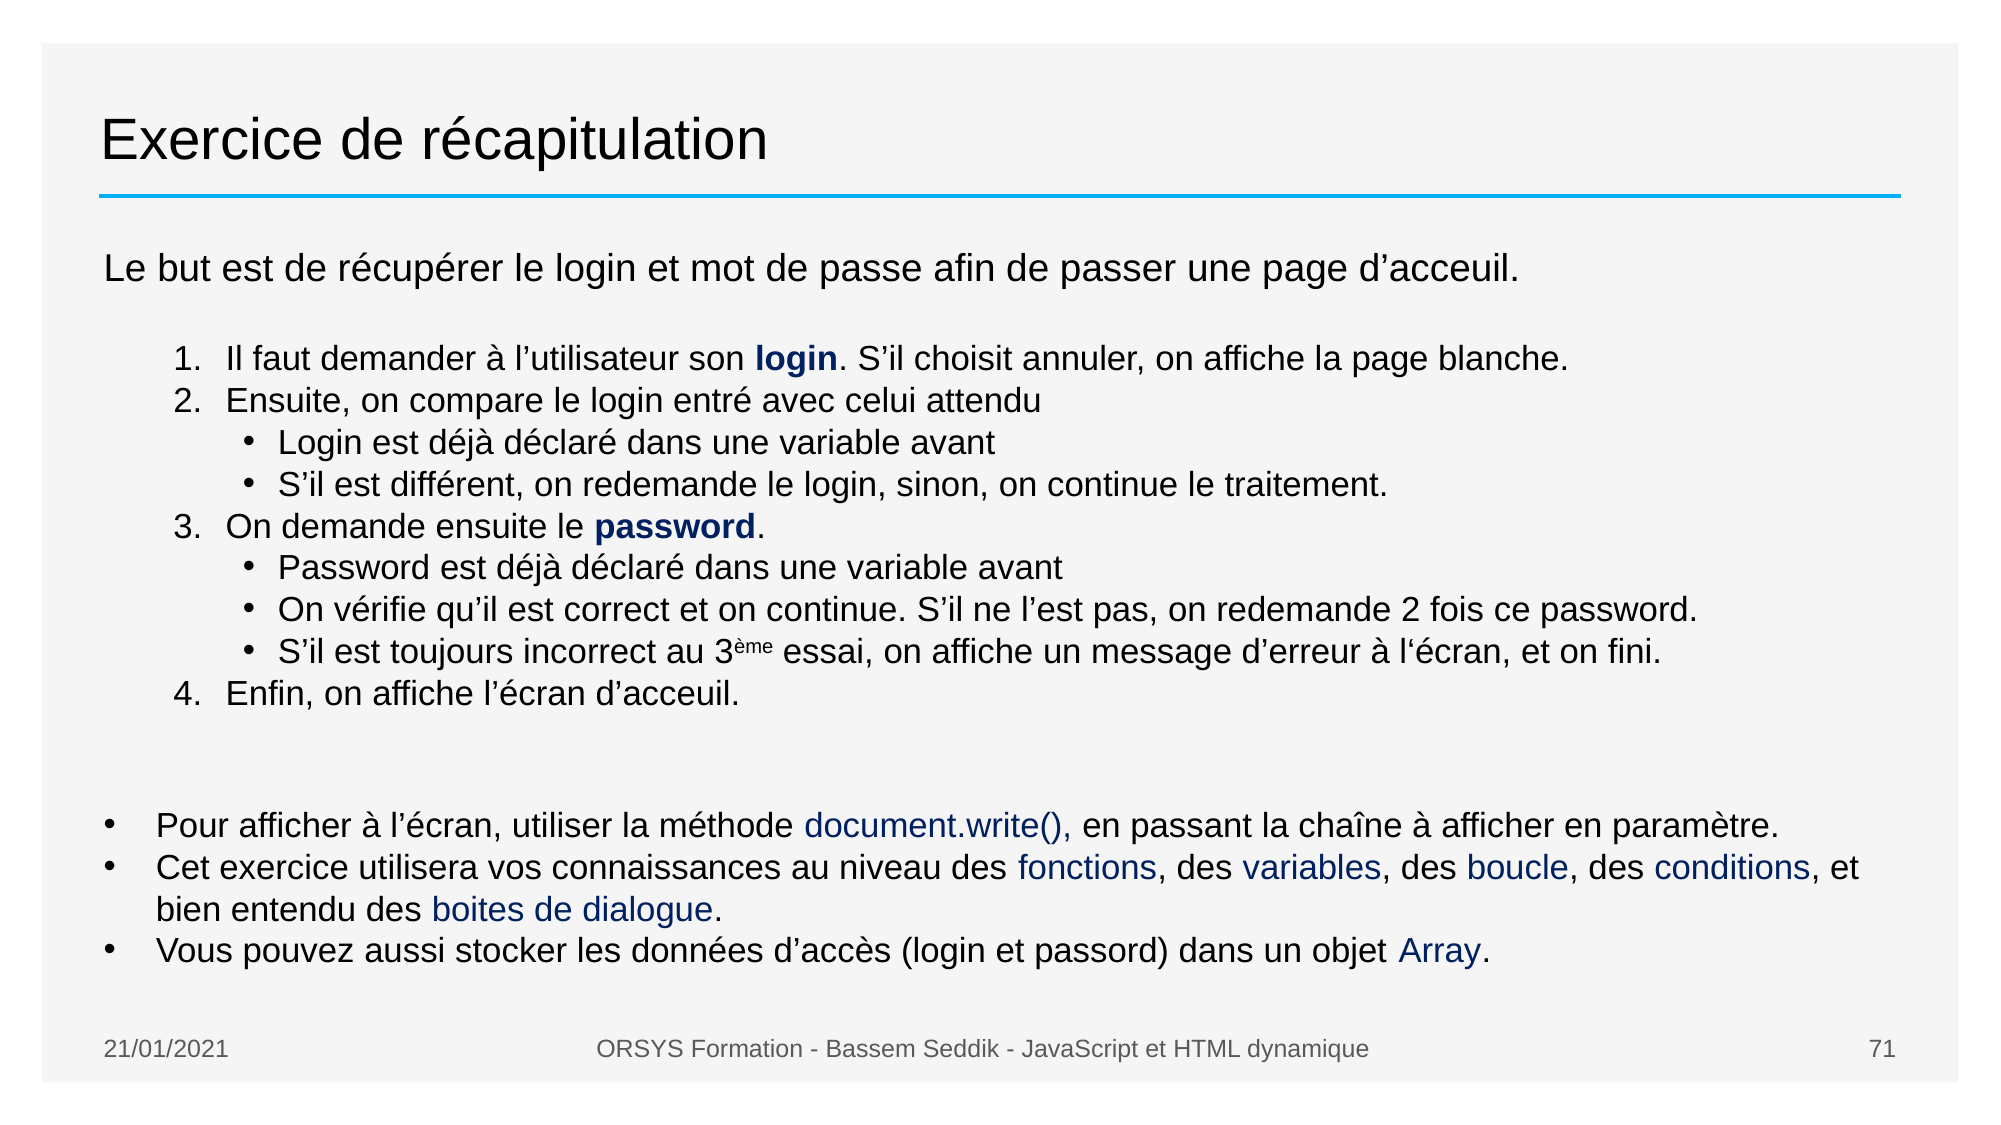

# Exercice de récapitulation
Le but est de récupérer le login et mot de passe afin de passer une page d’acceuil.

Il faut demander à l’utilisateur son login. S’il choisit annuler, on affiche la page blanche.
Ensuite, on compare le login entré avec celui attendu
Login est déjà déclaré dans une variable avant
S’il est différent, on redemande le login, sinon, on continue le traitement.
On demande ensuite le password.
Password est déjà déclaré dans une variable avant
On vérifie qu’il est correct et on continue. S’il ne l’est pas, on redemande 2 fois ce password.
S’il est toujours incorrect au 3ème essai, on affiche un message d’erreur à l‘écran, et on fini.
Enfin, on affiche l’écran d’acceuil.

Pour afficher à l’écran, utiliser la méthode document.write(), en passant la chaîne à afficher en paramètre.
Cet exercice utilisera vos connaissances au niveau des fonctions, des variables, des boucle, des conditions, et bien entendu des boites de dialogue.
Vous pouvez aussi stocker les données d’accès (login et passord) dans un objet Array.
21/01/2021
ORSYS Formation - Bassem Seddik - JavaScript et HTML dynamique
71